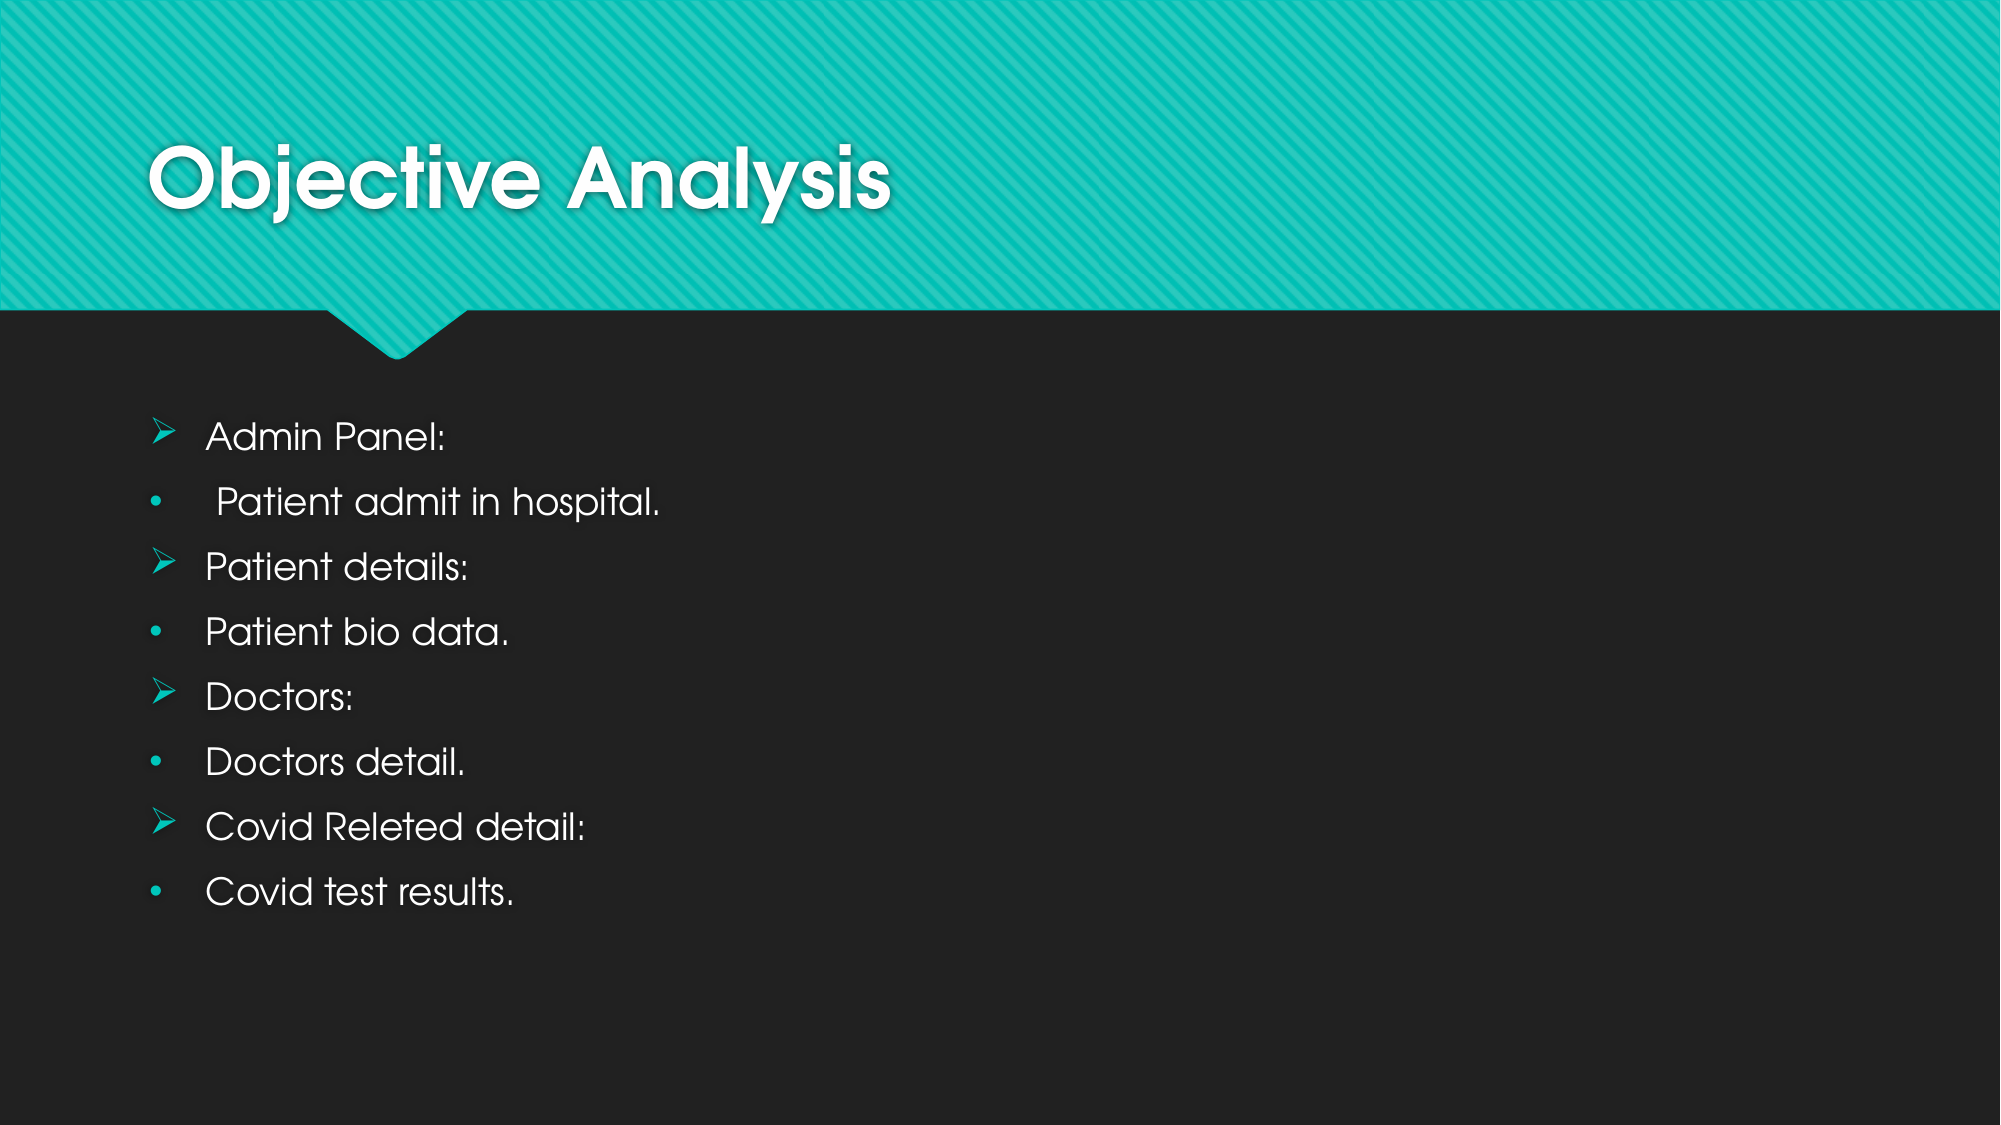

# Objective Analysis
Admin Panel:
 Patient admit in hospital.
Patient details:
Patient bio data.
Doctors:
Doctors detail.
Covid Releted detail:
Covid test results.